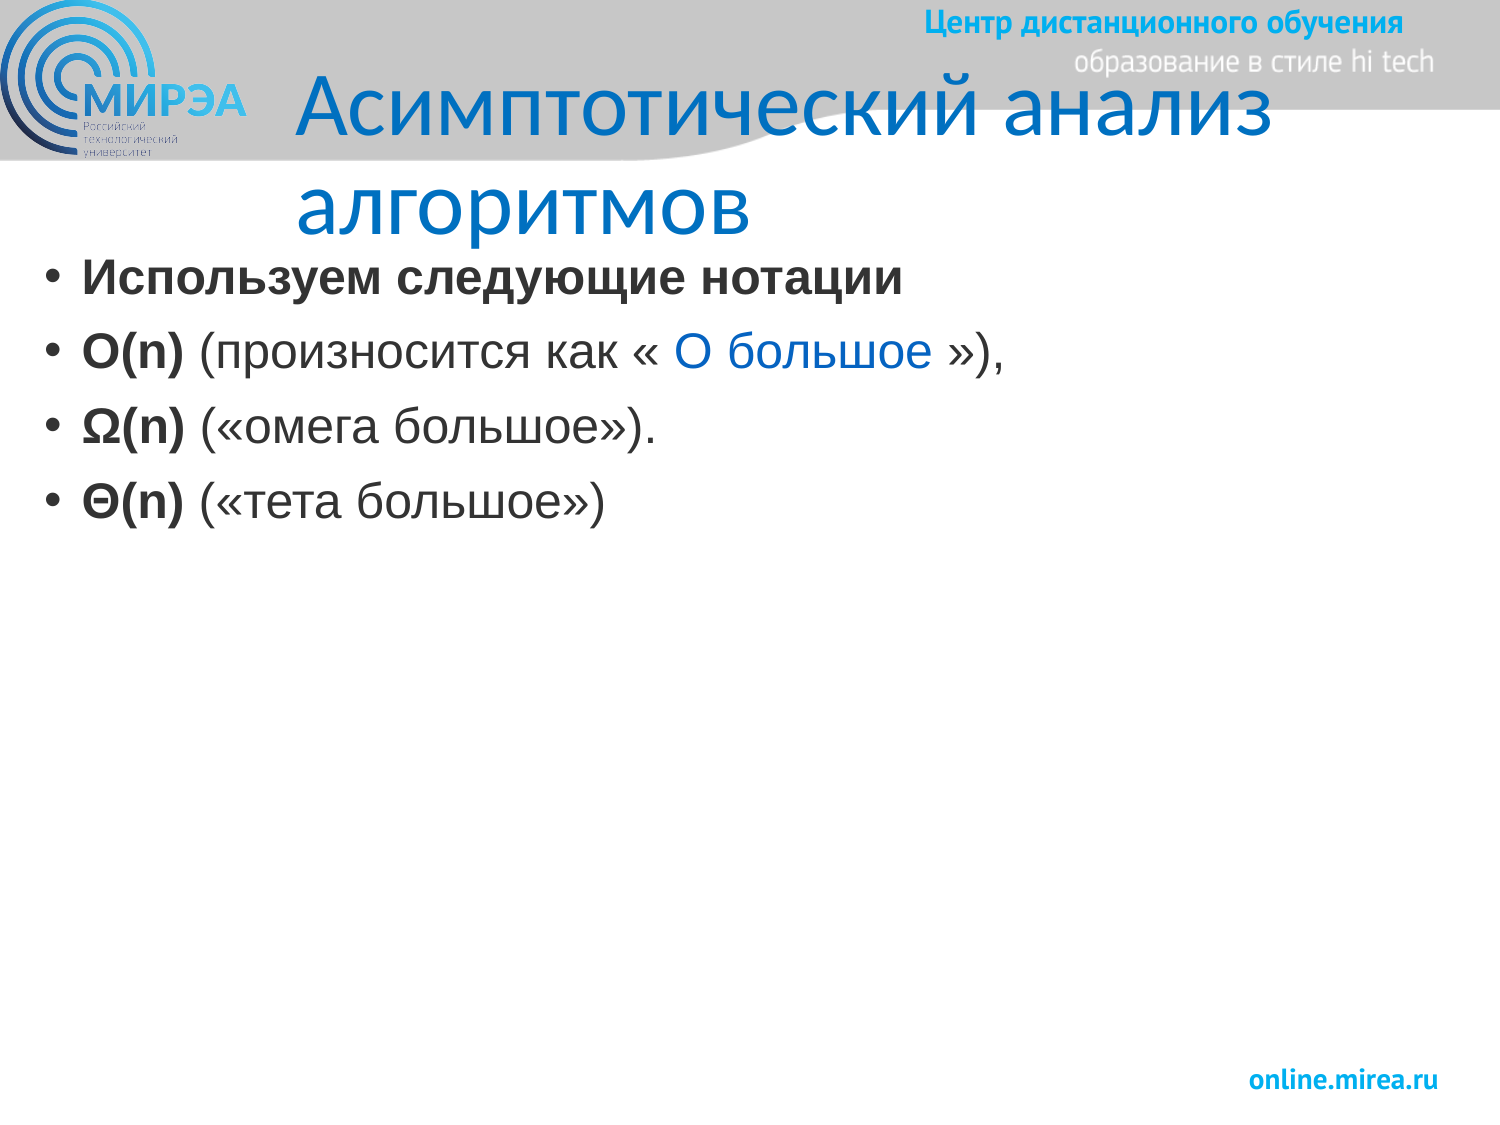

# Асимптотический анализ алгоритмов
Используем следующие нотации
O(n) (произносится как « О большое »),
Ω(n) («омега большое»).
Θ(n) («тета большое»)